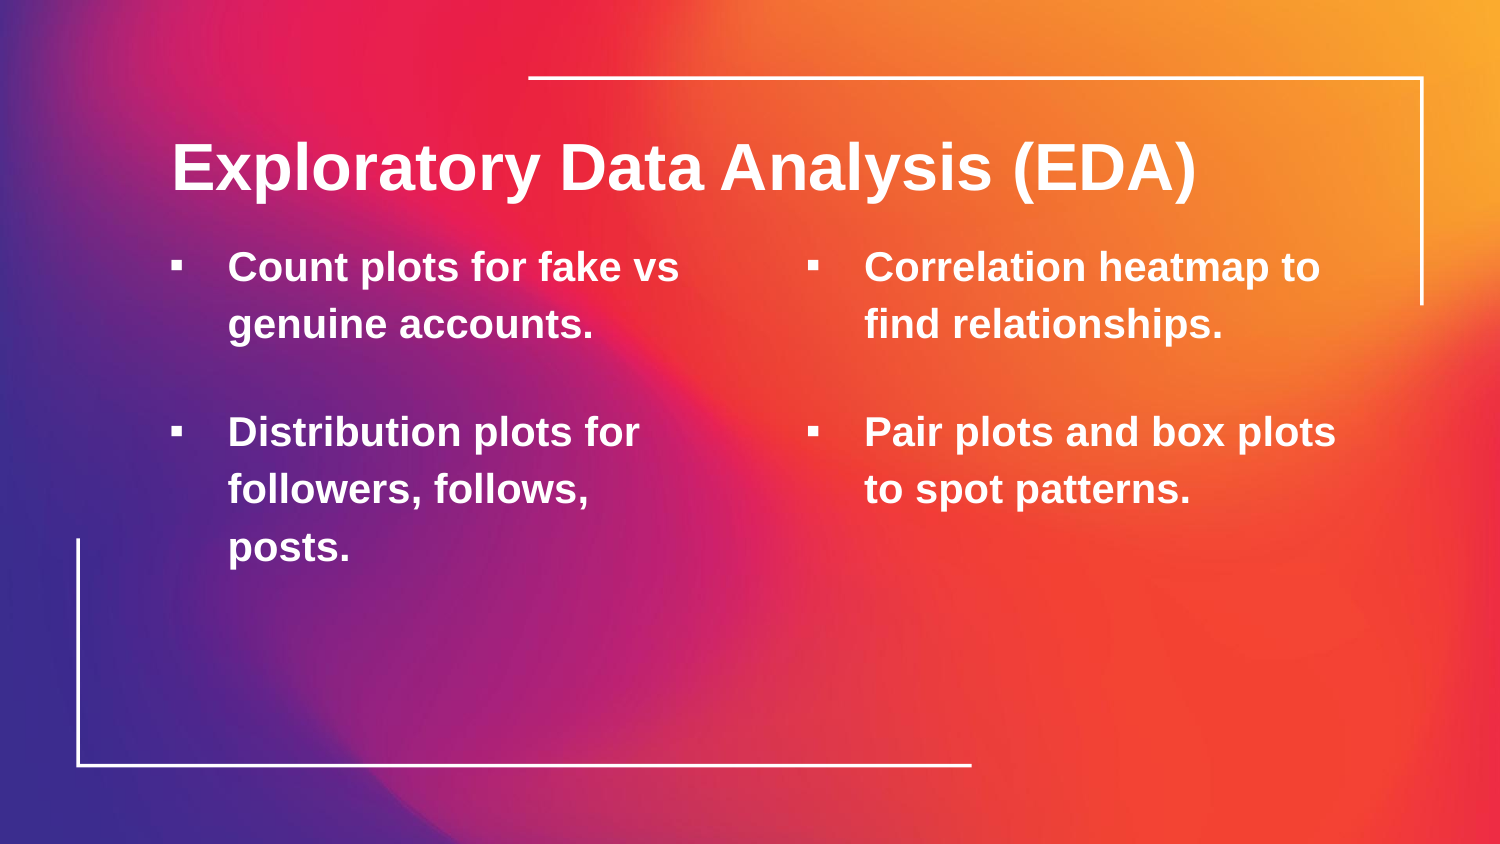

# Exploratory Data Analysis (EDA)
Count plots for fake vs genuine accounts.
Distribution plots for followers, follows, posts.

Correlation heatmap to find relationships.
Pair plots and box plots to spot patterns.